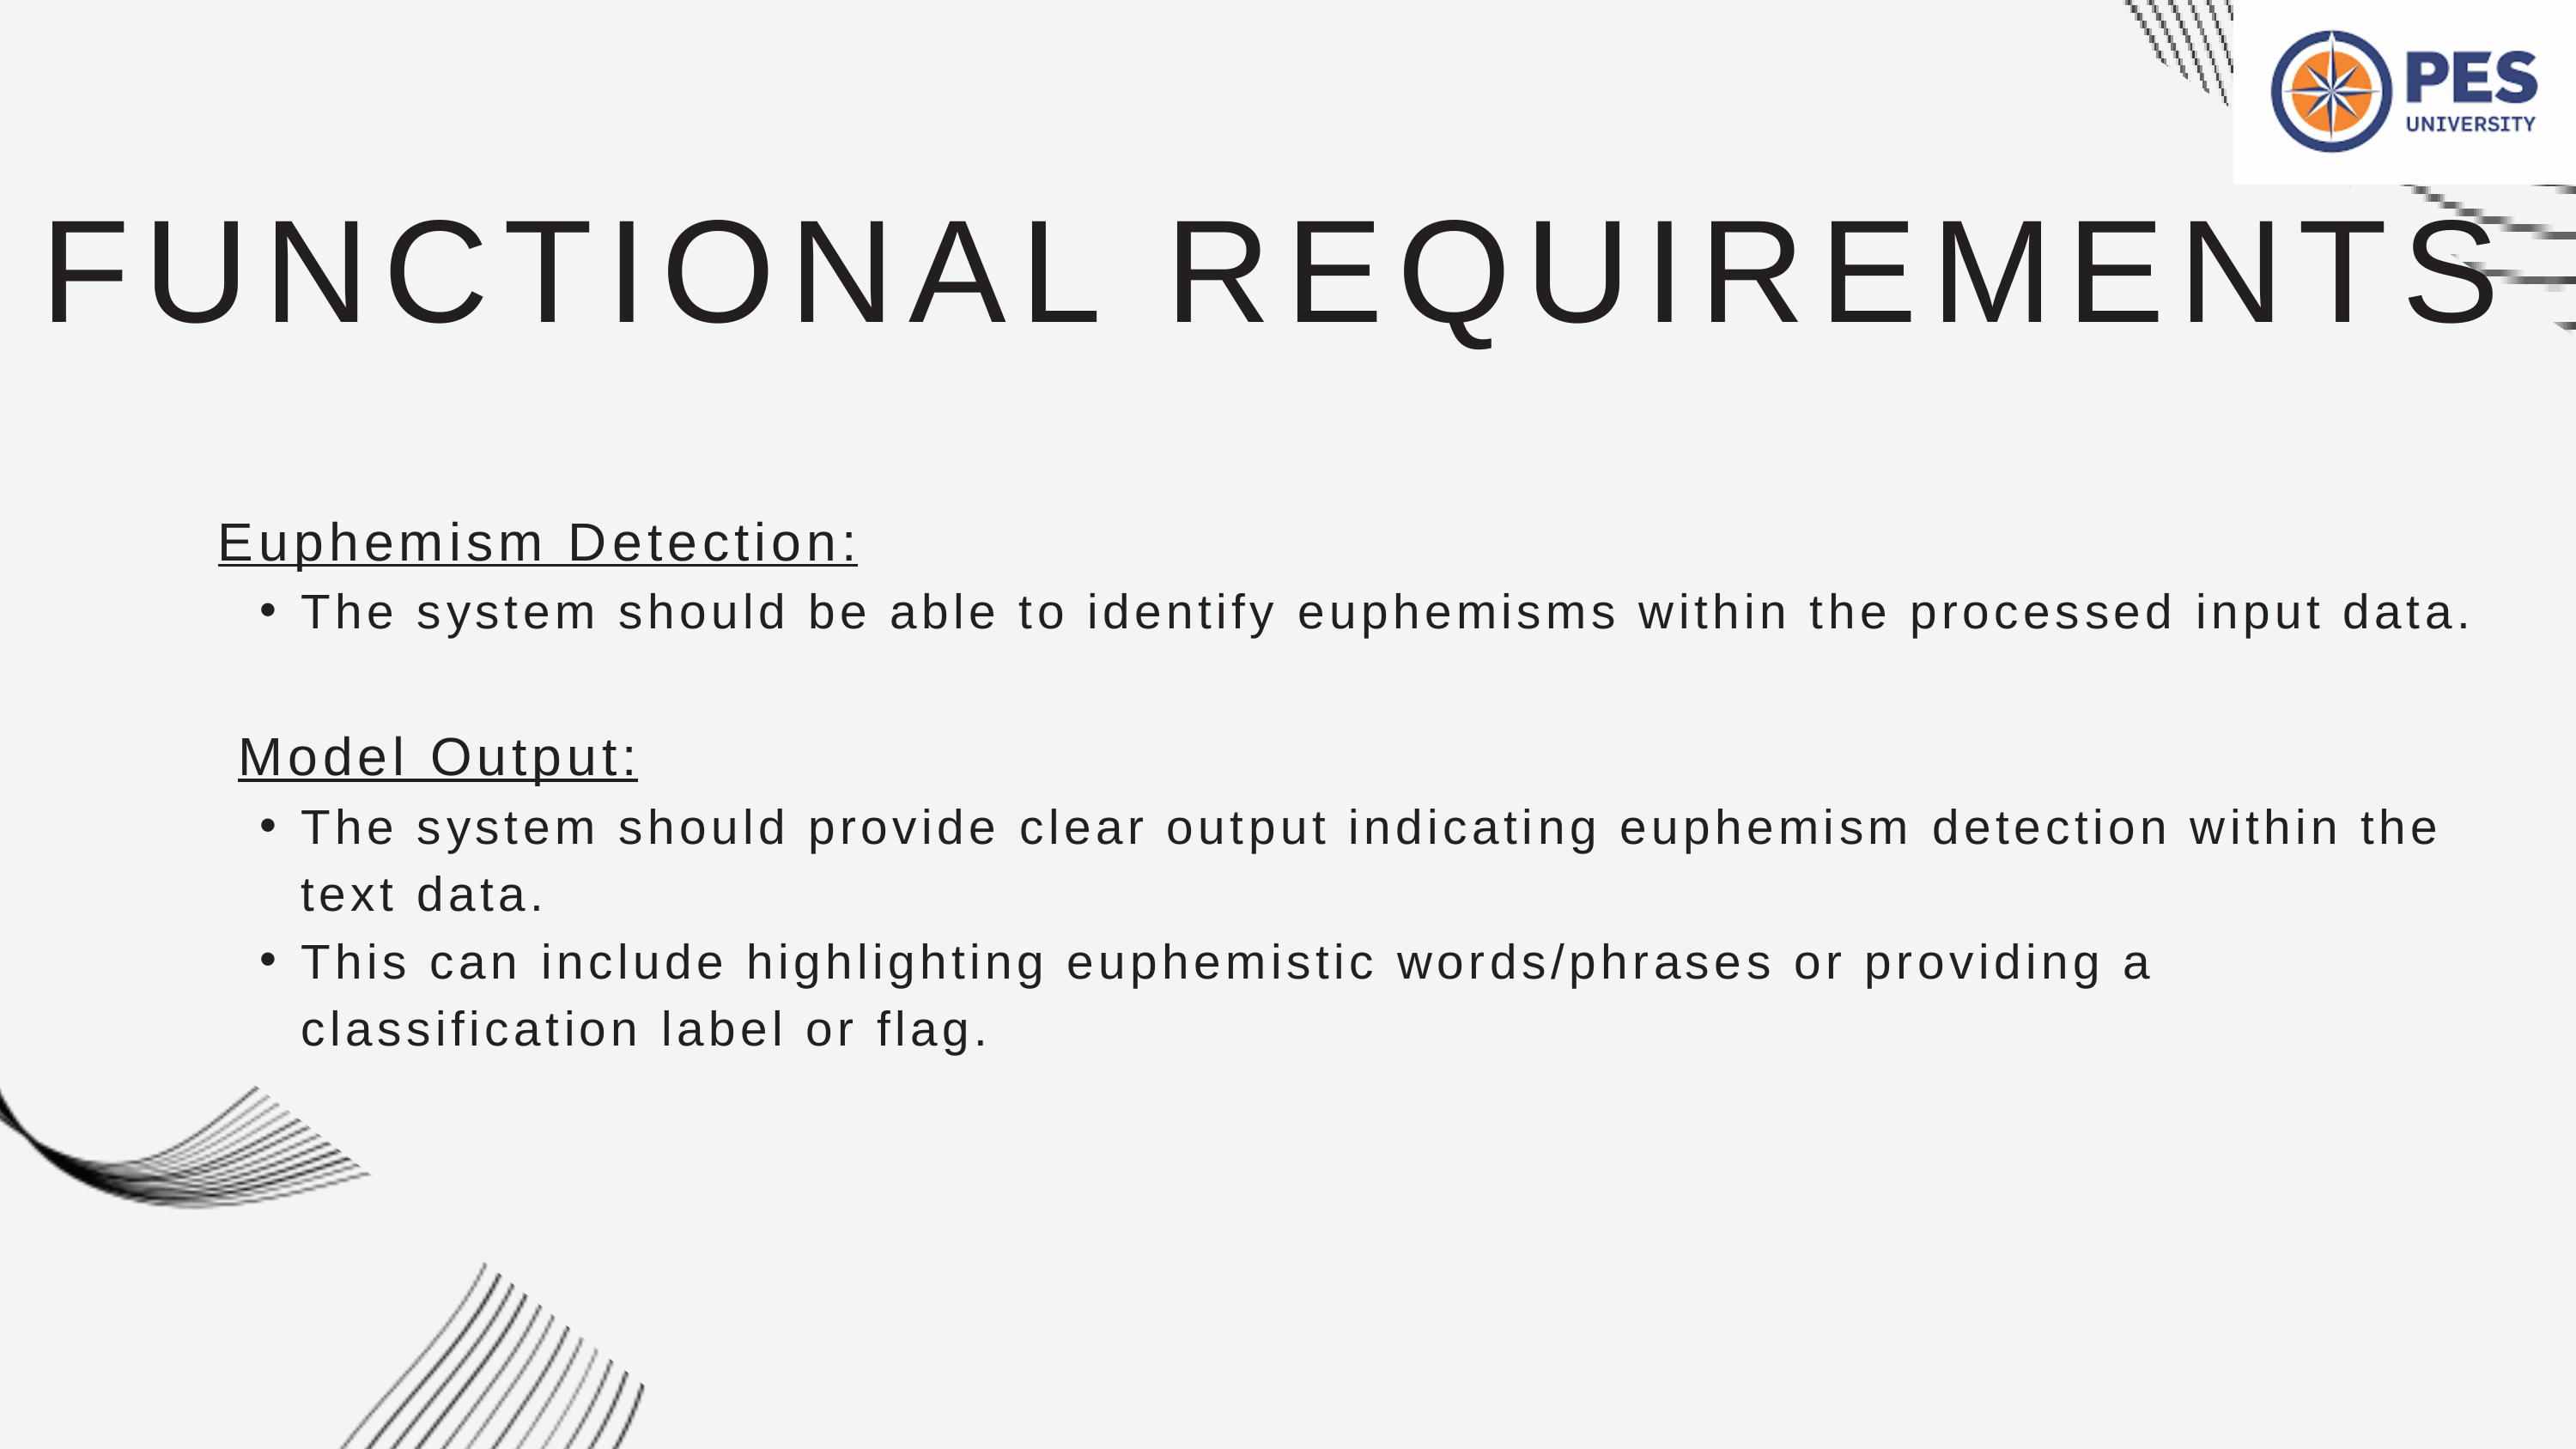

FUNCTIONAL REQUIREMENTS
Euphemism Detection:
The system should be able to identify euphemisms within the processed input data.

 Model Output:
The system should provide clear output indicating euphemism detection within the text data.
This can include highlighting euphemistic words/phrases or providing a classification label or flag.